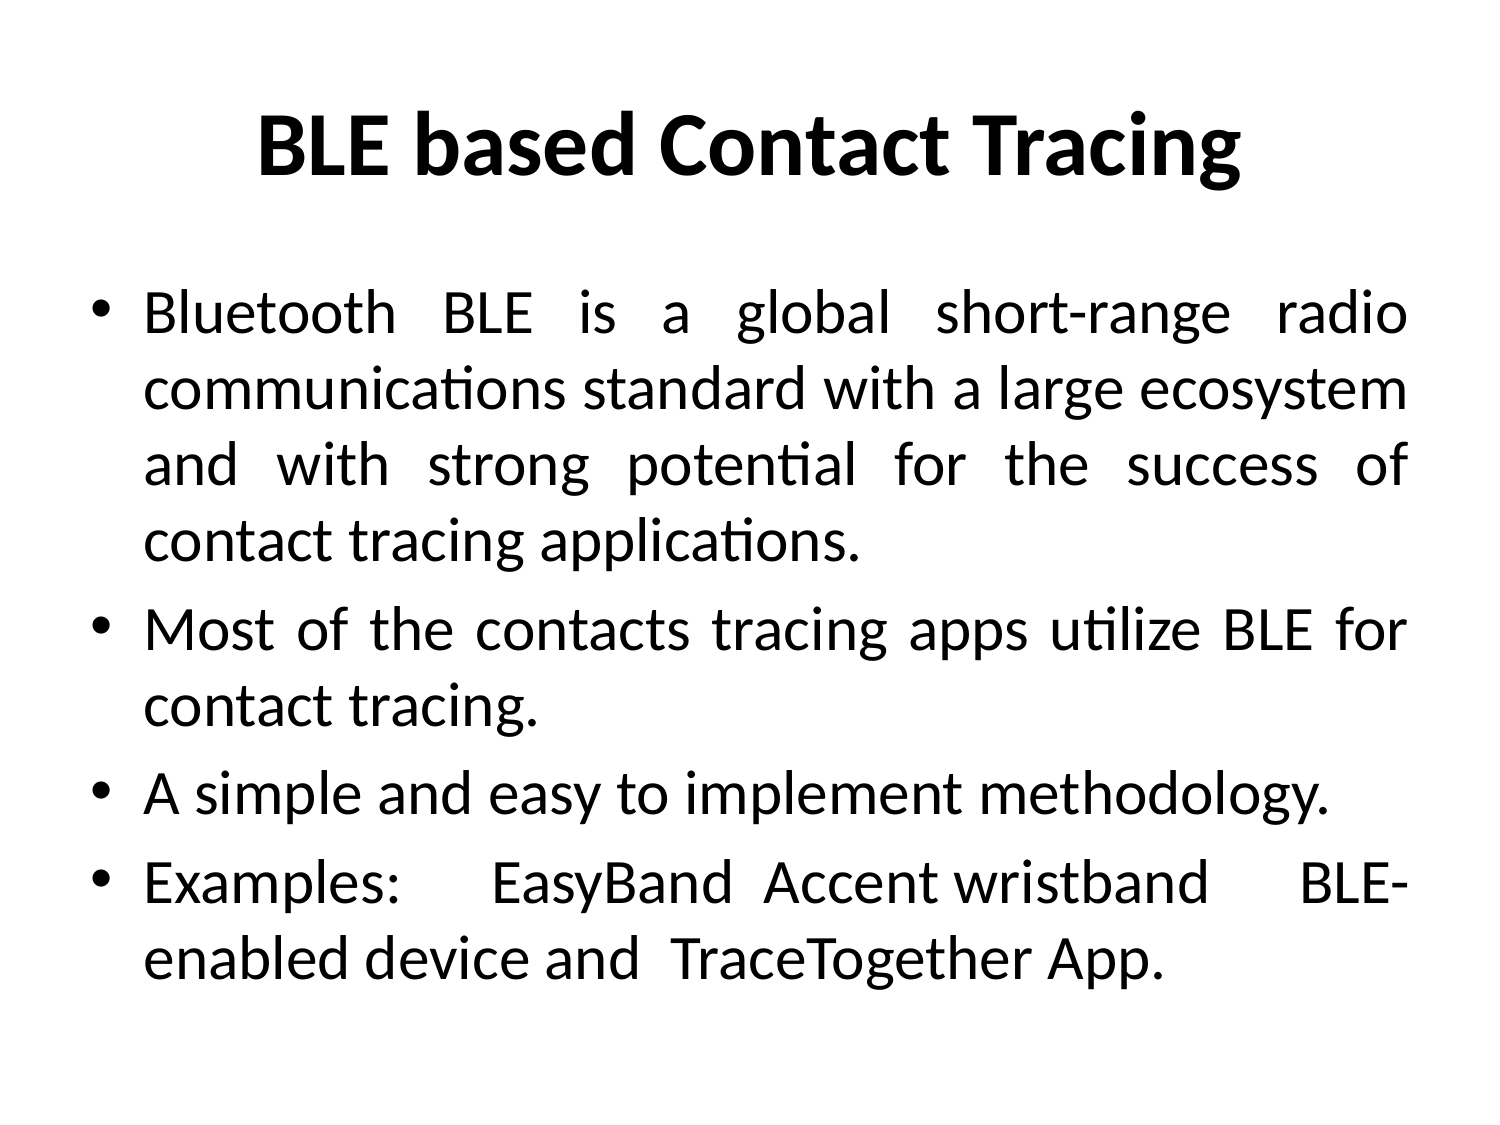

# BLE based Contact Tracing
Bluetooth BLE is a global short-range radio communications standard with a large ecosystem and with strong potential for the success of contact tracing applications.
Most of the contacts tracing apps utilize BLE for contact tracing.
A simple and easy to implement methodology.
Examples: EasyBand  Accent wristband BLE-enabled device and  TraceTogether App.​